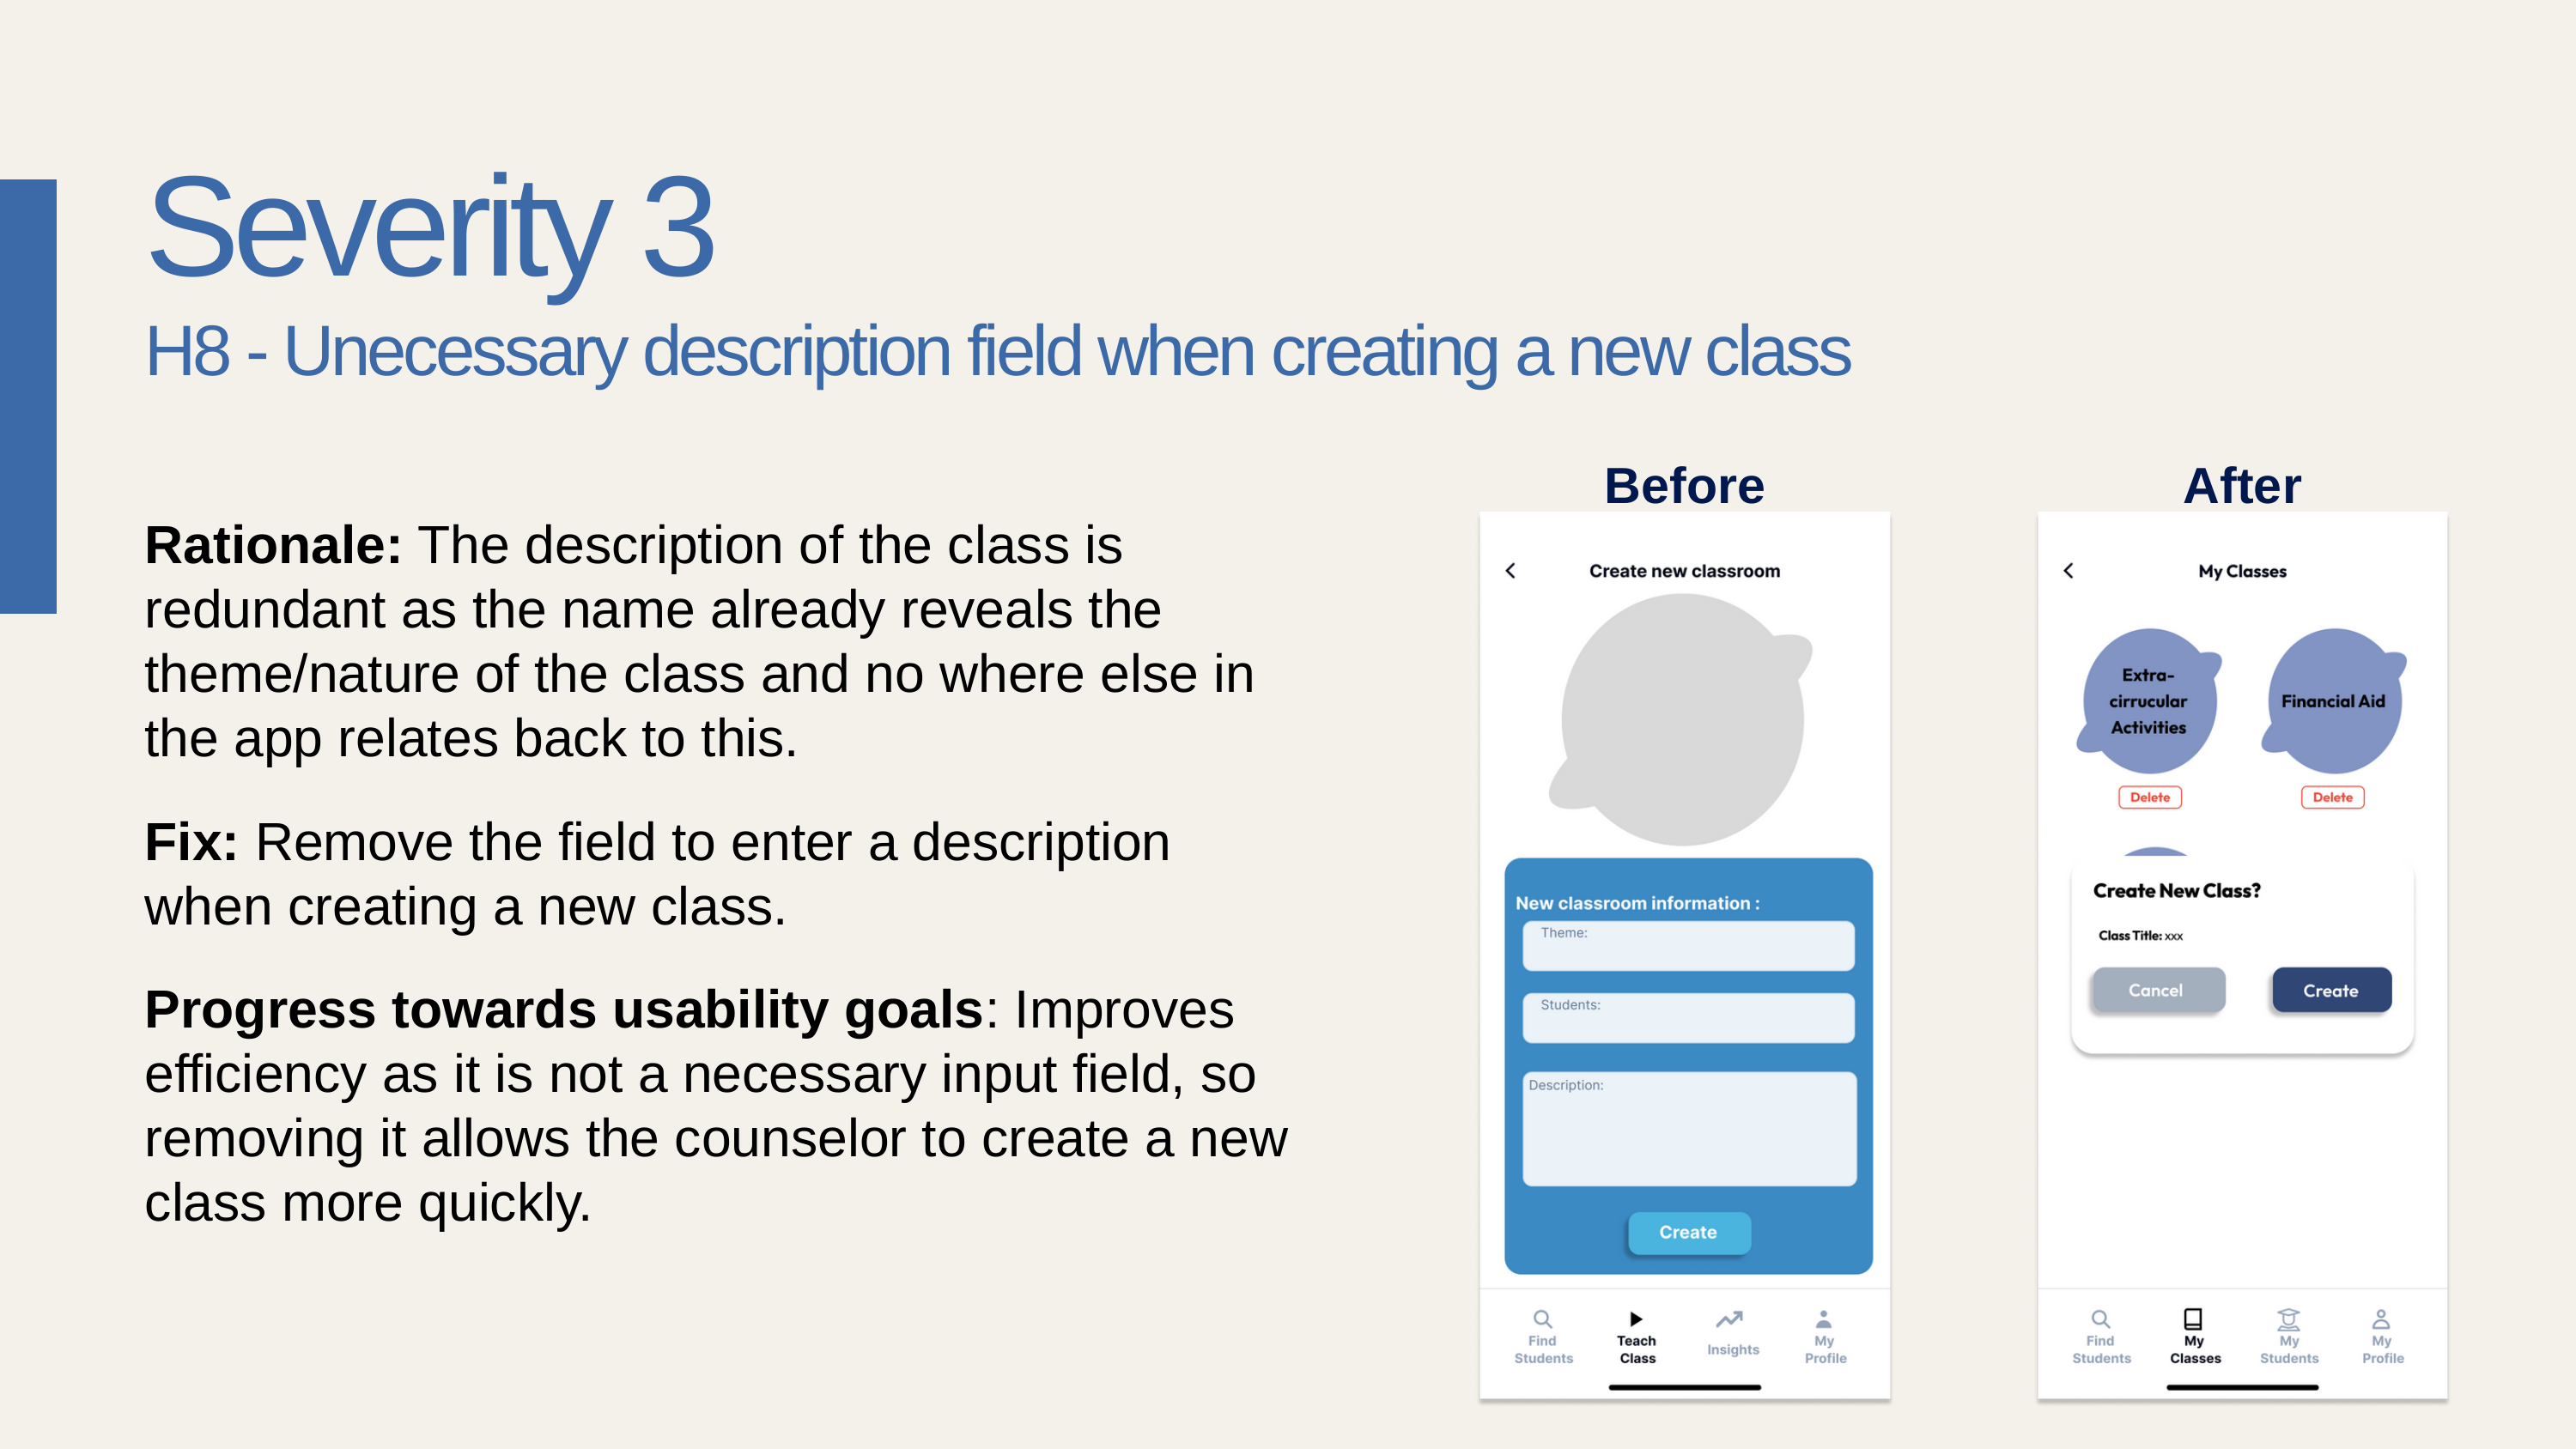

Severity 3
H8 - Unecessary description field when creating a new class

Before
After
Rationale: The description of the class is redundant as the name already reveals the theme/nature of the class and no where else in the app relates back to this.

Fix: Remove the field to enter a description when creating a new class.
Progress towards usability goals: Improves efficiency as it is not a necessary input field, so removing it allows the counselor to create a new class more quickly.